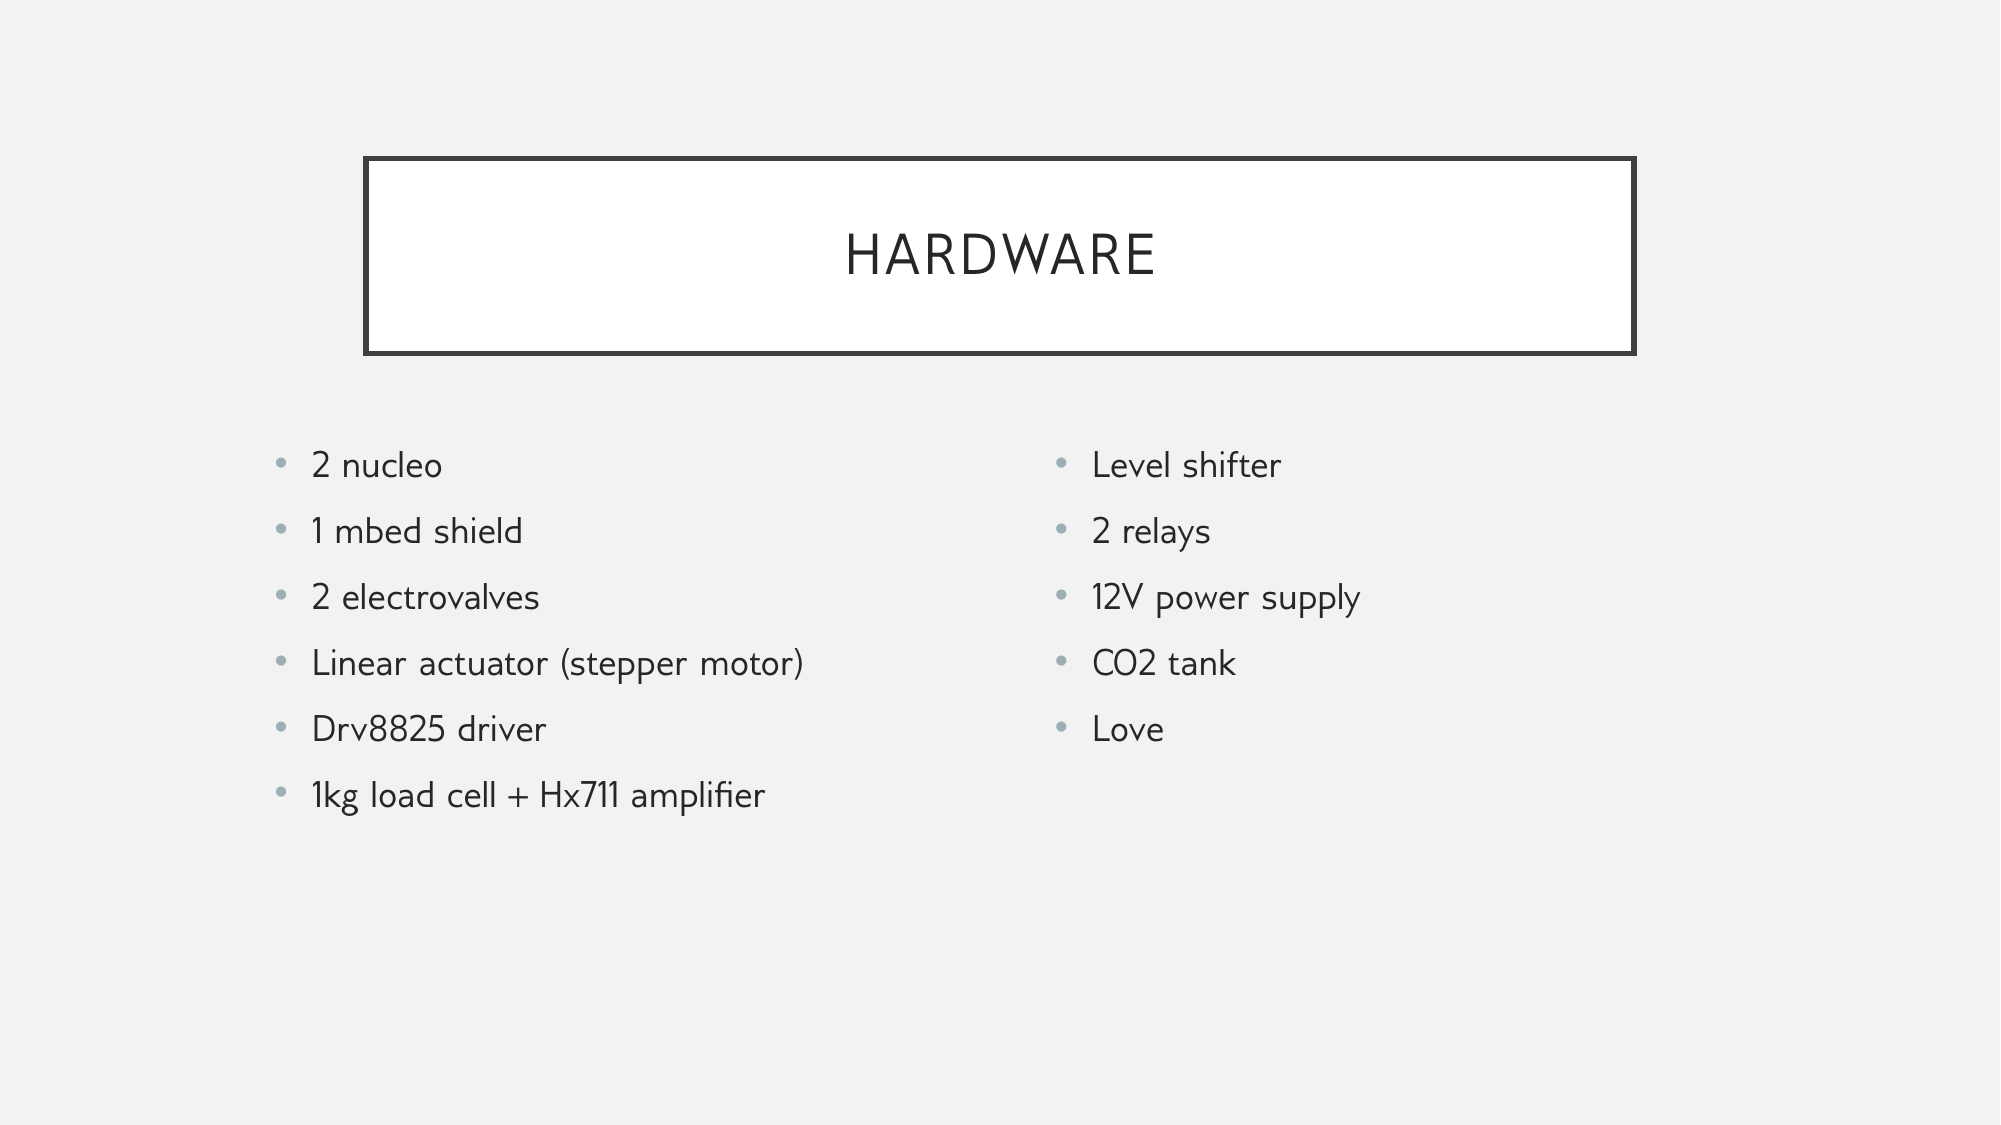

# hardware
2 nucleo
1 mbed shield
2 electrovalves
Linear actuator (stepper motor)
Drv8825 driver
1kg load cell + Hx711 amplifier

Level shifter
2 relays
12V power supply
CO2 tank
Love